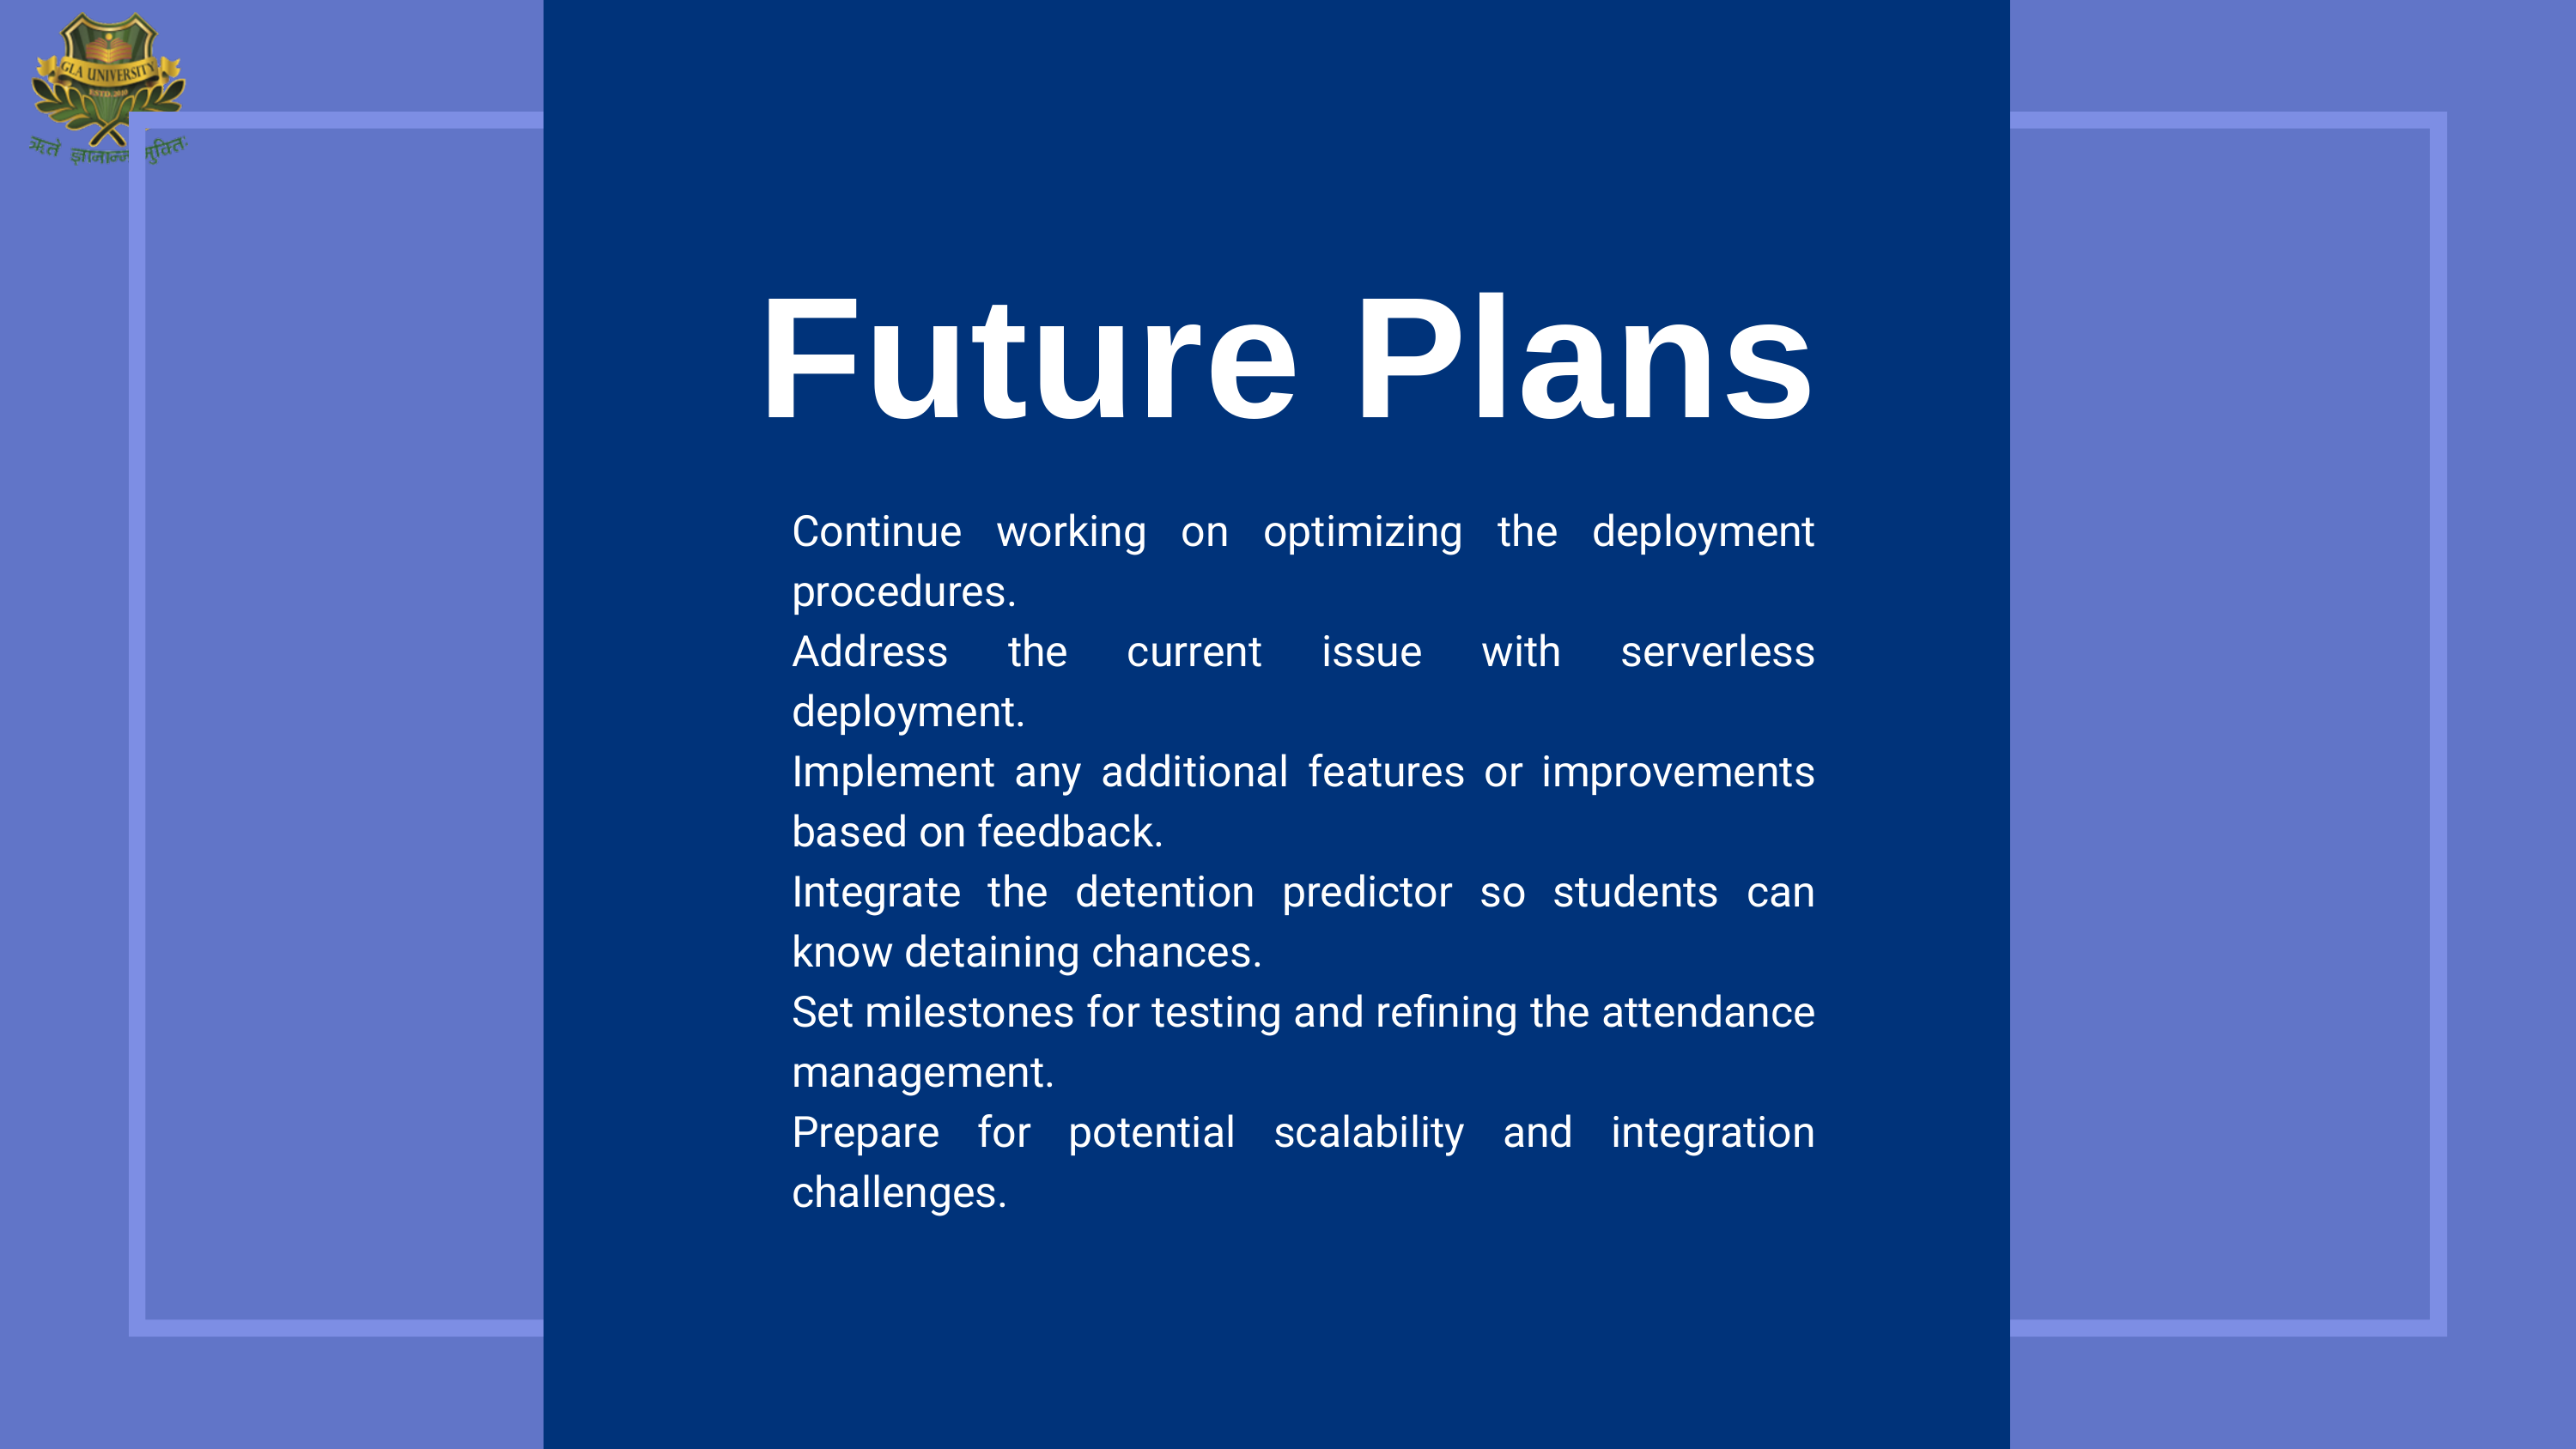

Future Plans
Continue working on optimizing the deployment procedures.
Address the current issue with serverless deployment.
Implement any additional features or improvements based on feedback.
Integrate the detention predictor so students can know detaining chances.
Set milestones for testing and refining the attendance management.
Prepare for potential scalability and integration challenges.